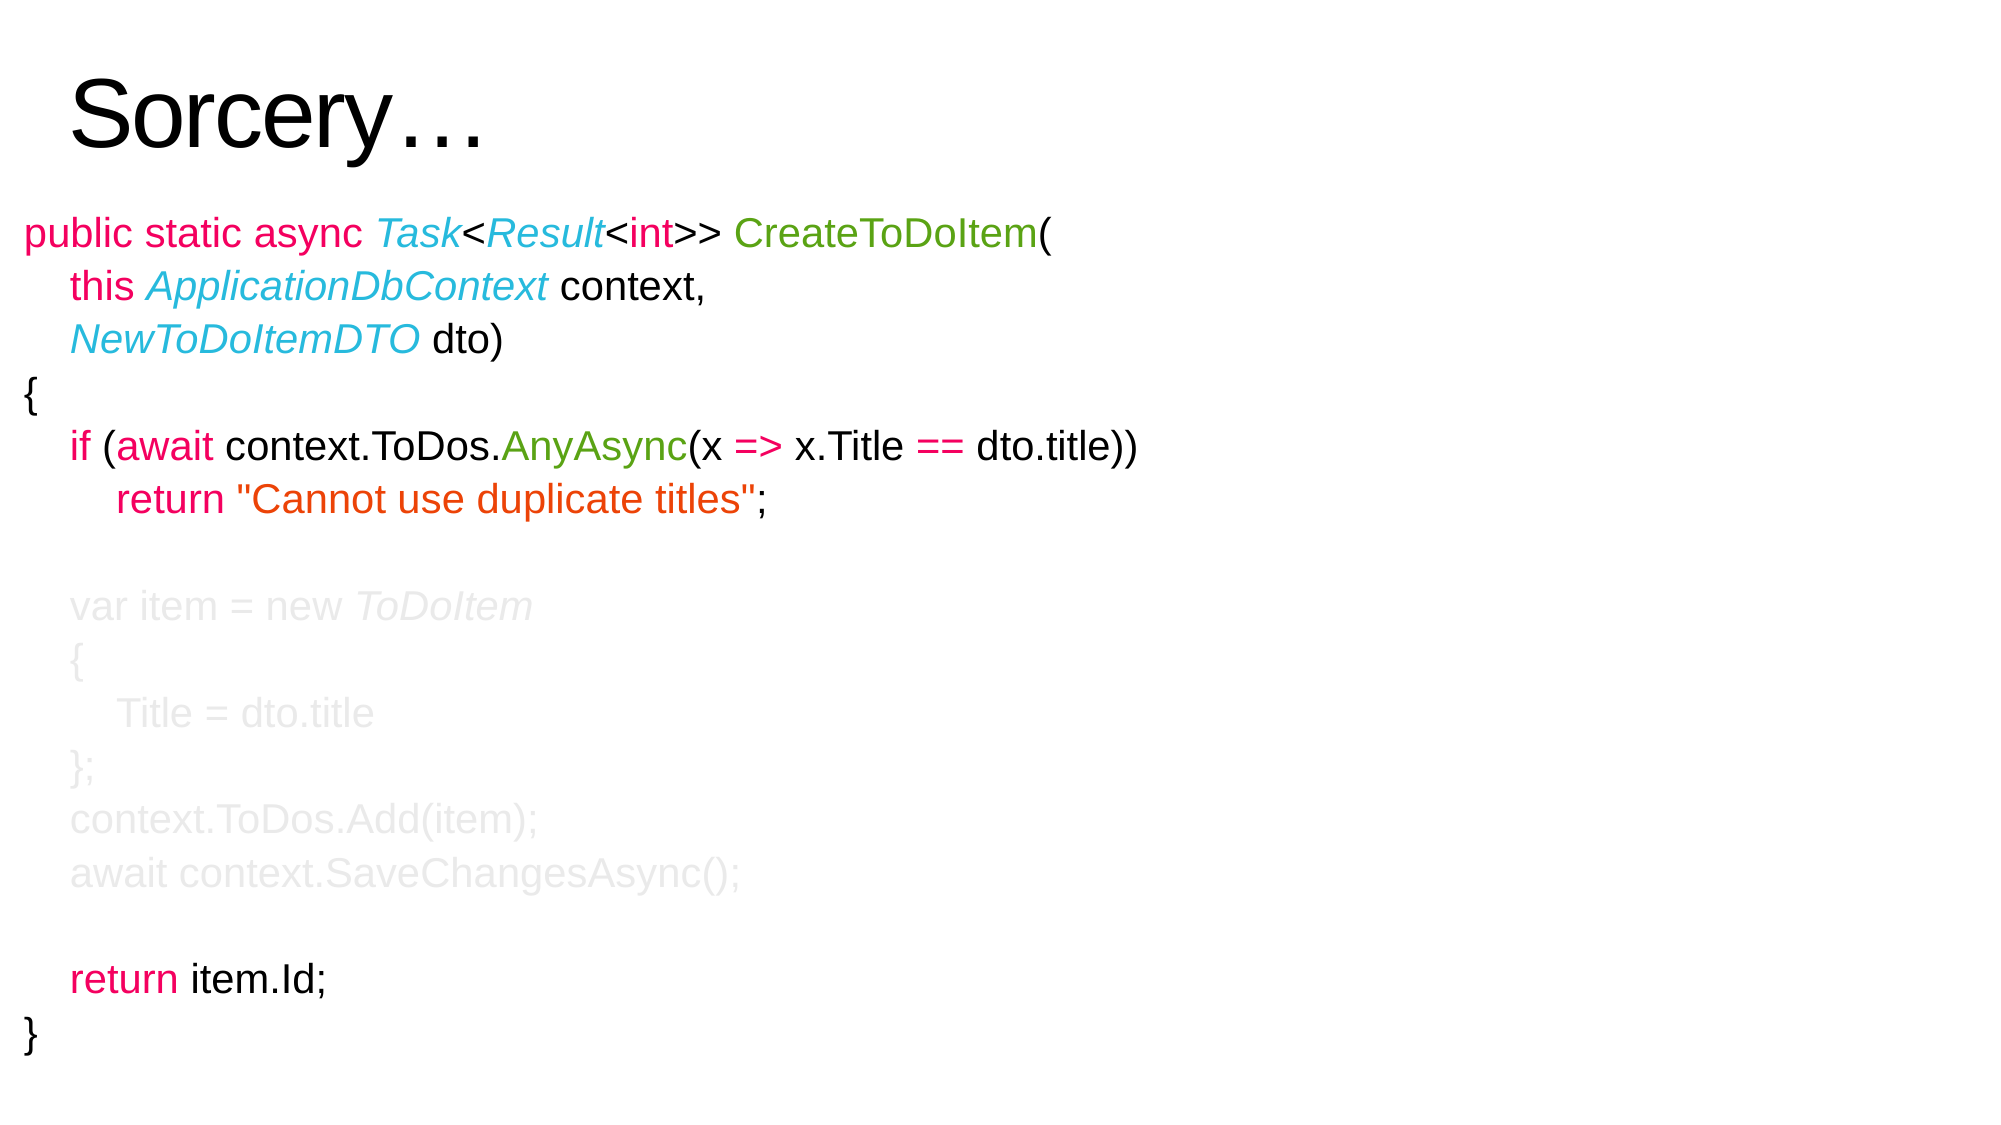

# Sorcery…
public static async Task<Result<int>> CreateToDoItem(
    this ApplicationDbContext context,
    NewToDoItemDTO dto)
{
    if (await context.ToDos.AnyAsync(x => x.Title == dto.title))
        return "Cannot use duplicate titles";

    var item = new ToDoItem
    {
        Title = dto.title
    };
    context.ToDos.Add(item);
    await context.SaveChangesAsync();

    return item.Id;
}